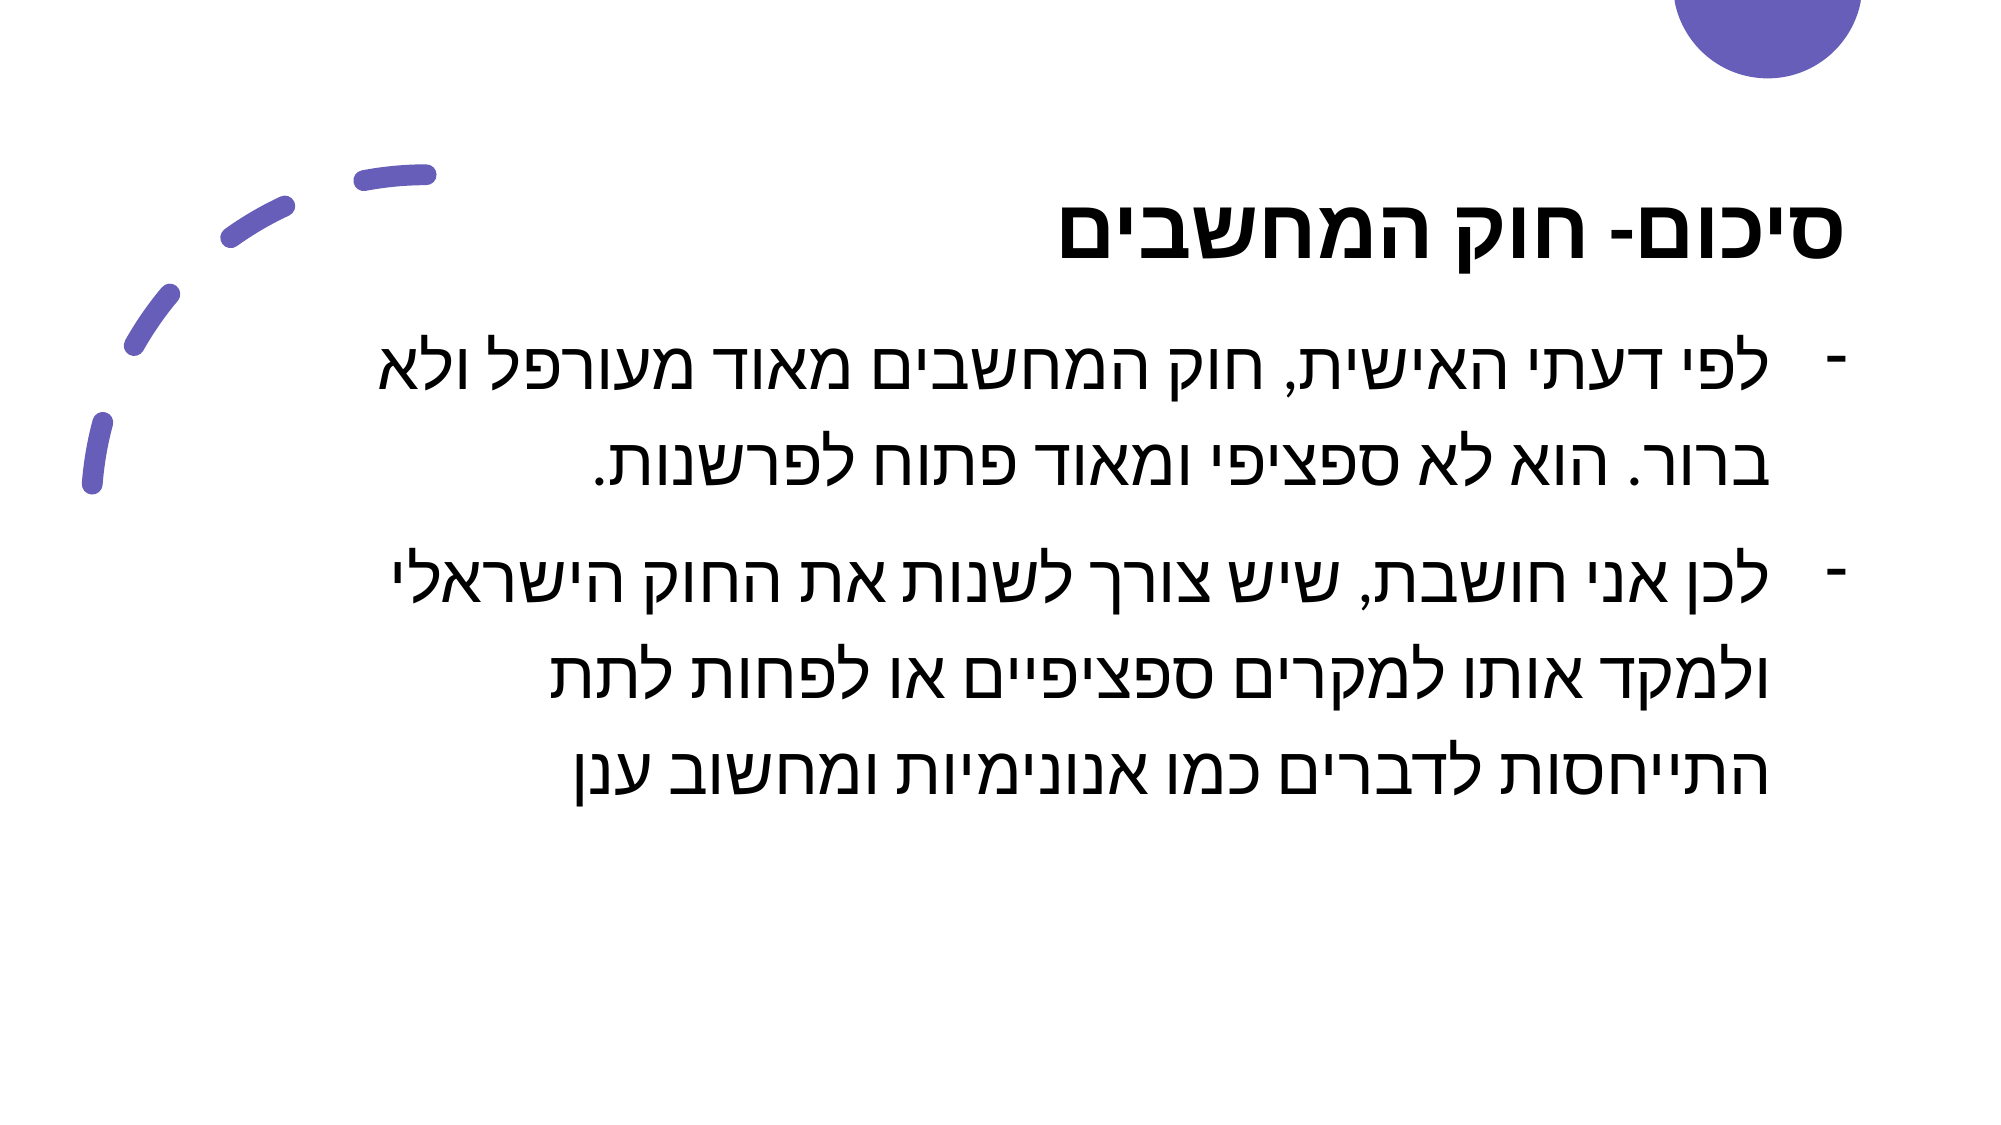

# סיכום- חוק המחשבים
לפי דעתי האישית, חוק המחשבים מאוד מעורפל ולא ברור. הוא לא ספציפי ומאוד פתוח לפרשנות.
לכן אני חושבת, שיש צורך לשנות את החוק הישראלי ולמקד אותו למקרים ספציפיים או לפחות לתת התייחסות לדברים כמו אנונימיות ומחשוב ענן